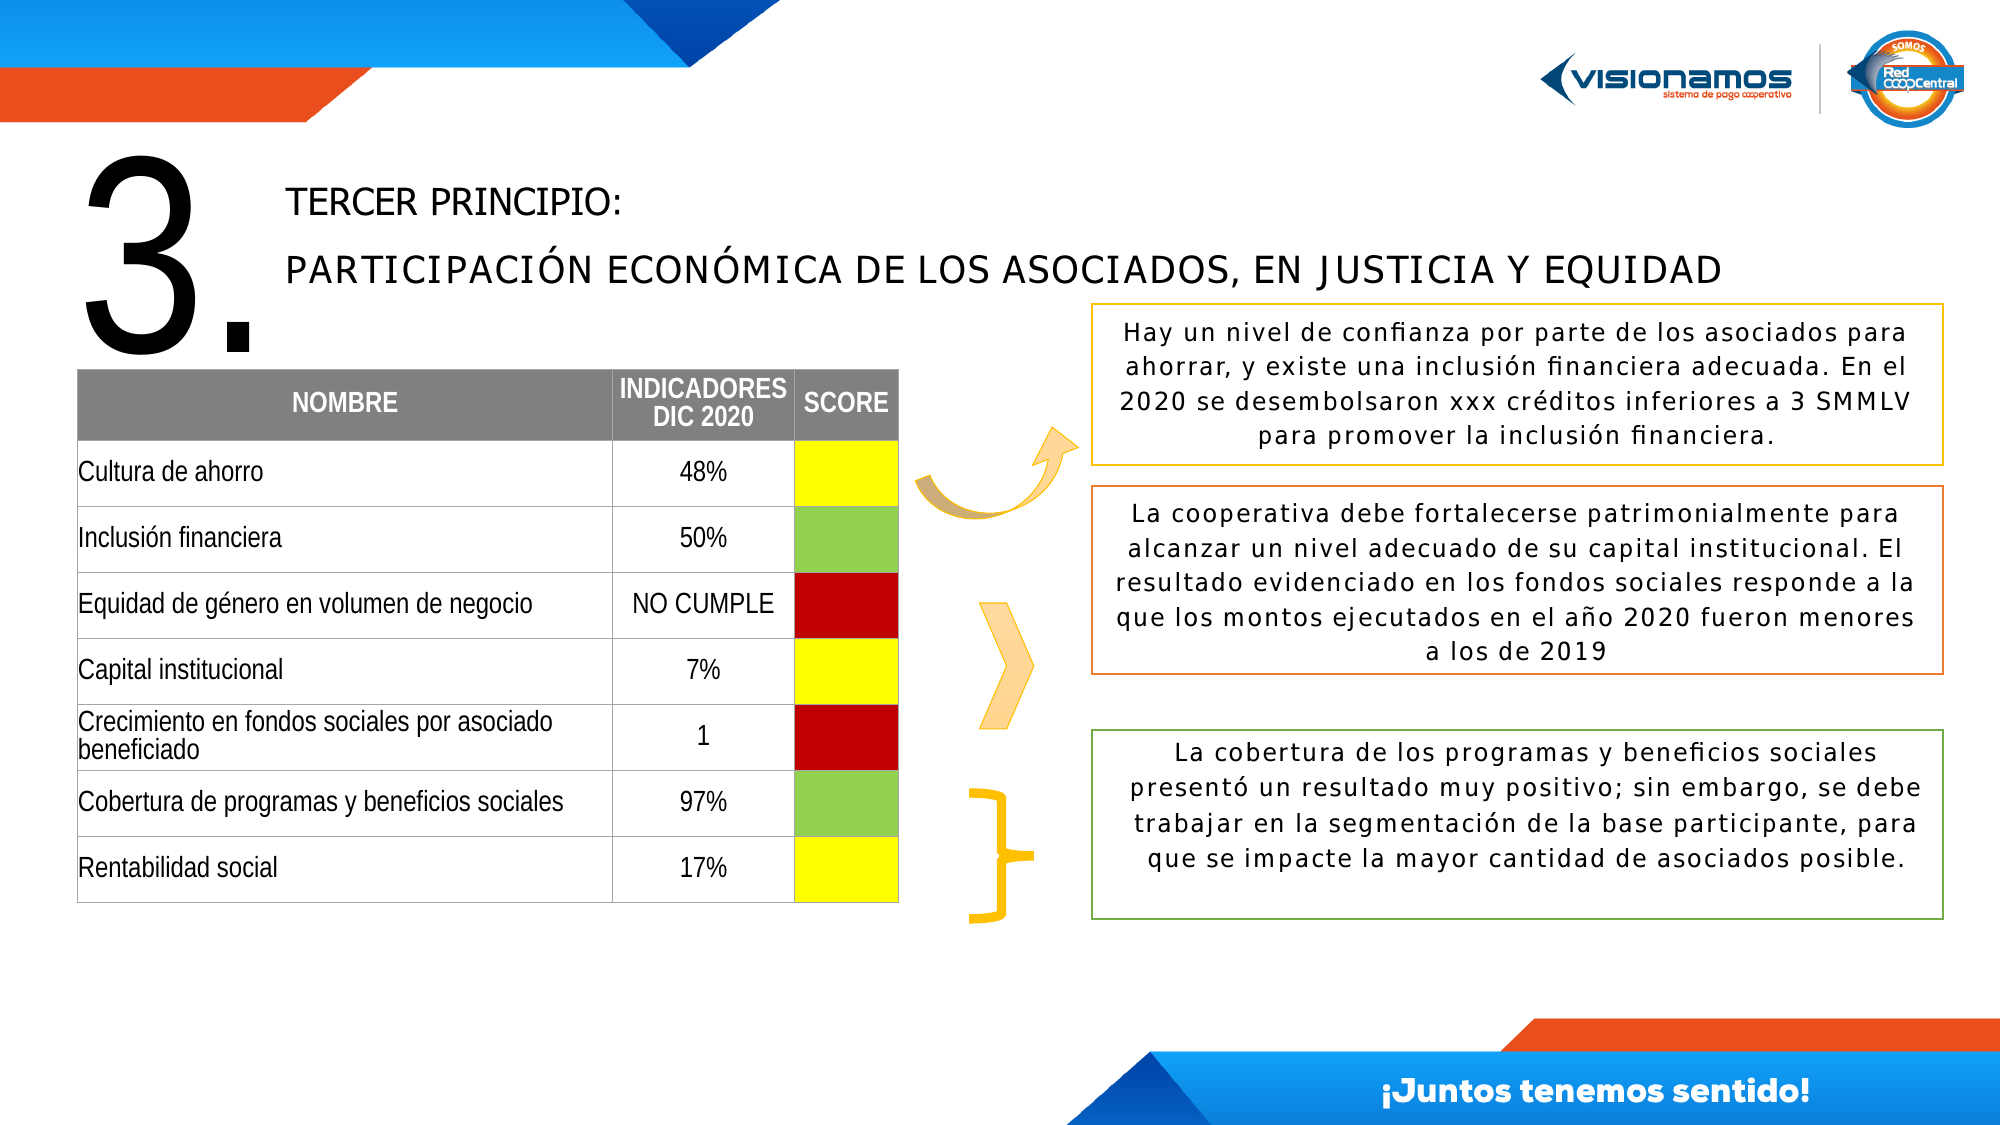

3.
TERCER PRINCIPIO:
PARTICIPACIÓN ECONÓMICA DE LOS ASOCIADOS, EN JUSTICIA Y EQUIDAD
Hay un nivel de confianza por parte de los asociados para ahorrar, y existe una inclusión financiera adecuada. En el 2020 se desembolsaron xxx créditos inferiores a 3 SMMLV para promover la inclusión financiera.

| NOMBRE | INDICADORES DIC 2020 | SCORE |
| --- | --- | --- |
| Cultura de ahorro | 48% | AMARILLO |
| Inclusión financiera | 50% | VERDE |
| Equidad de género en volumen de negocio | NO CUMPLE | ROJO |
| Capital institucional | 7% | AMARILLO |
| Crecimiento en fondos sociales por asociado beneficiado | 1 | ROJO |
| Cobertura de programas y beneficios sociales | 97% | VERDE |
| Rentabilidad social | 17% | AMARILLO |

La cooperativa debe fortalecerse patrimonialmente para alcanzar un nivel adecuado de su capital institucional. El resultado evidenciado en los fondos sociales responde a la que los montos ejecutados en el año 2020 fueron menores a los de 2019

La cobertura de los programas y beneficios sociales presentó un resultado muy positivo; sin embargo, se debe trabajar en la segmentación de la base participante, para que se impacte la mayor cantidad de asociados posible.